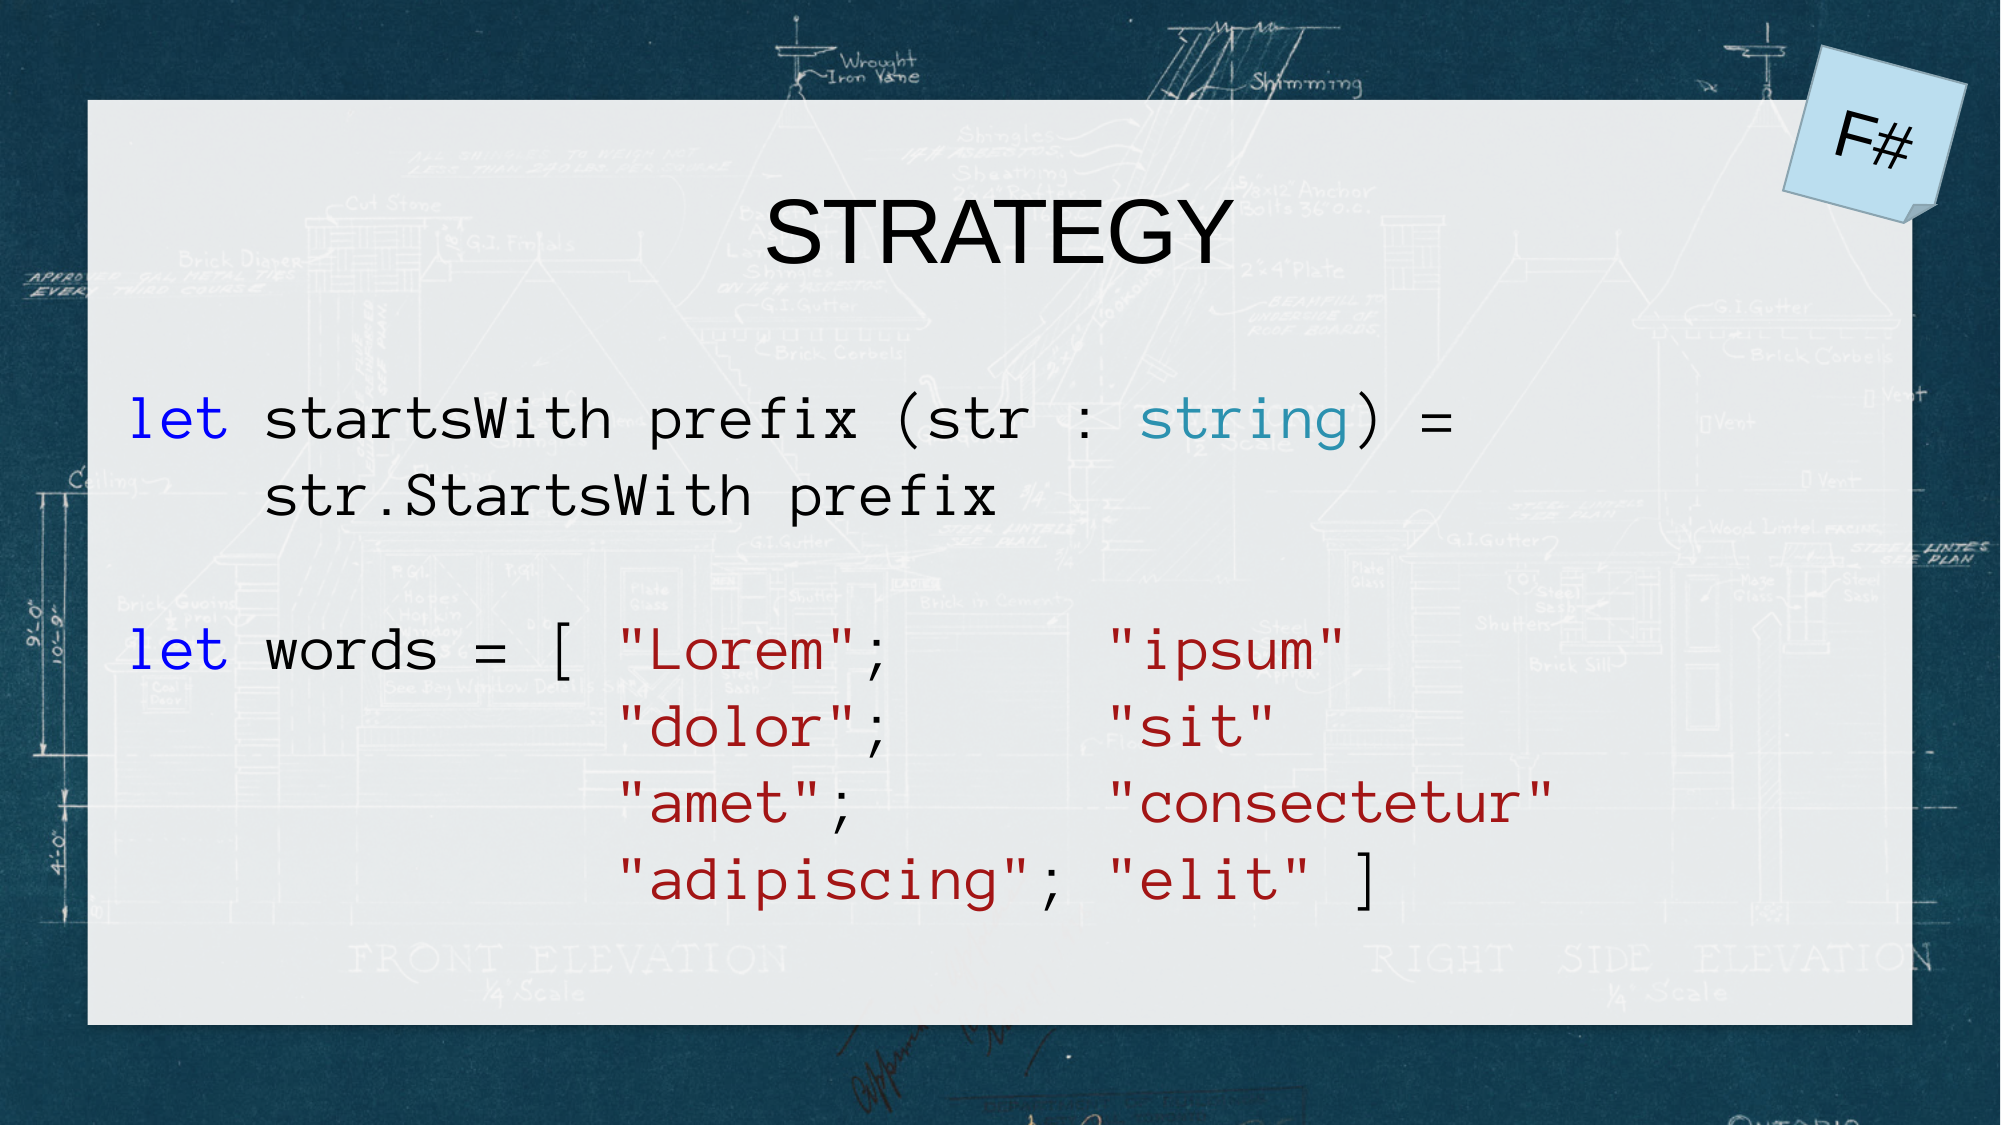

F#
# Strategy
let startsWith prefix (str : string) =
    str.StartsWith prefix

let words = [ "Lorem";      "ipsum"
              "dolor";      "sit"
              "amet";       "consectetur"
              "adipiscing"; "elit" ]